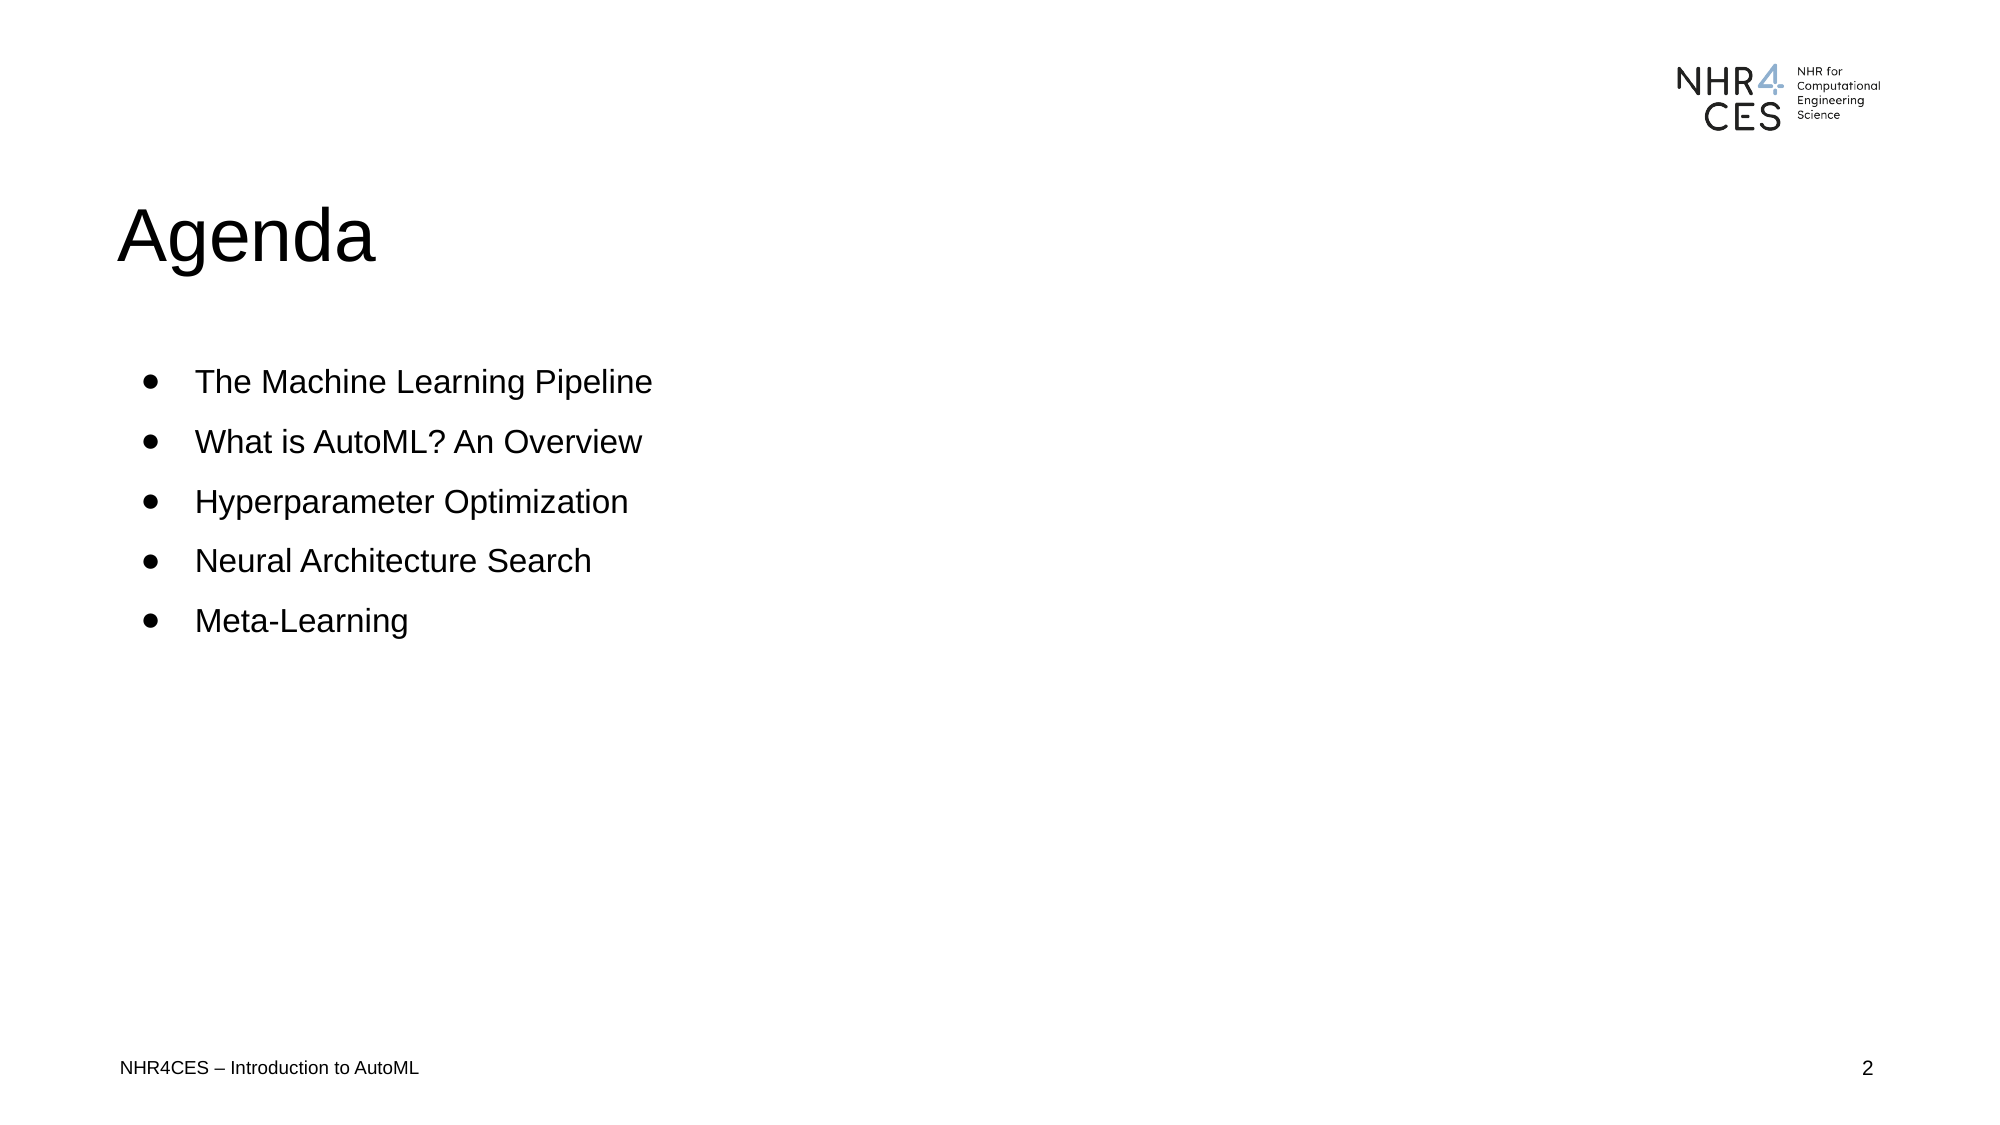

Agenda
The Machine Learning Pipeline
What is AutoML? An Overview
Hyperparameter Optimization
Neural Architecture Search
Meta-Learning